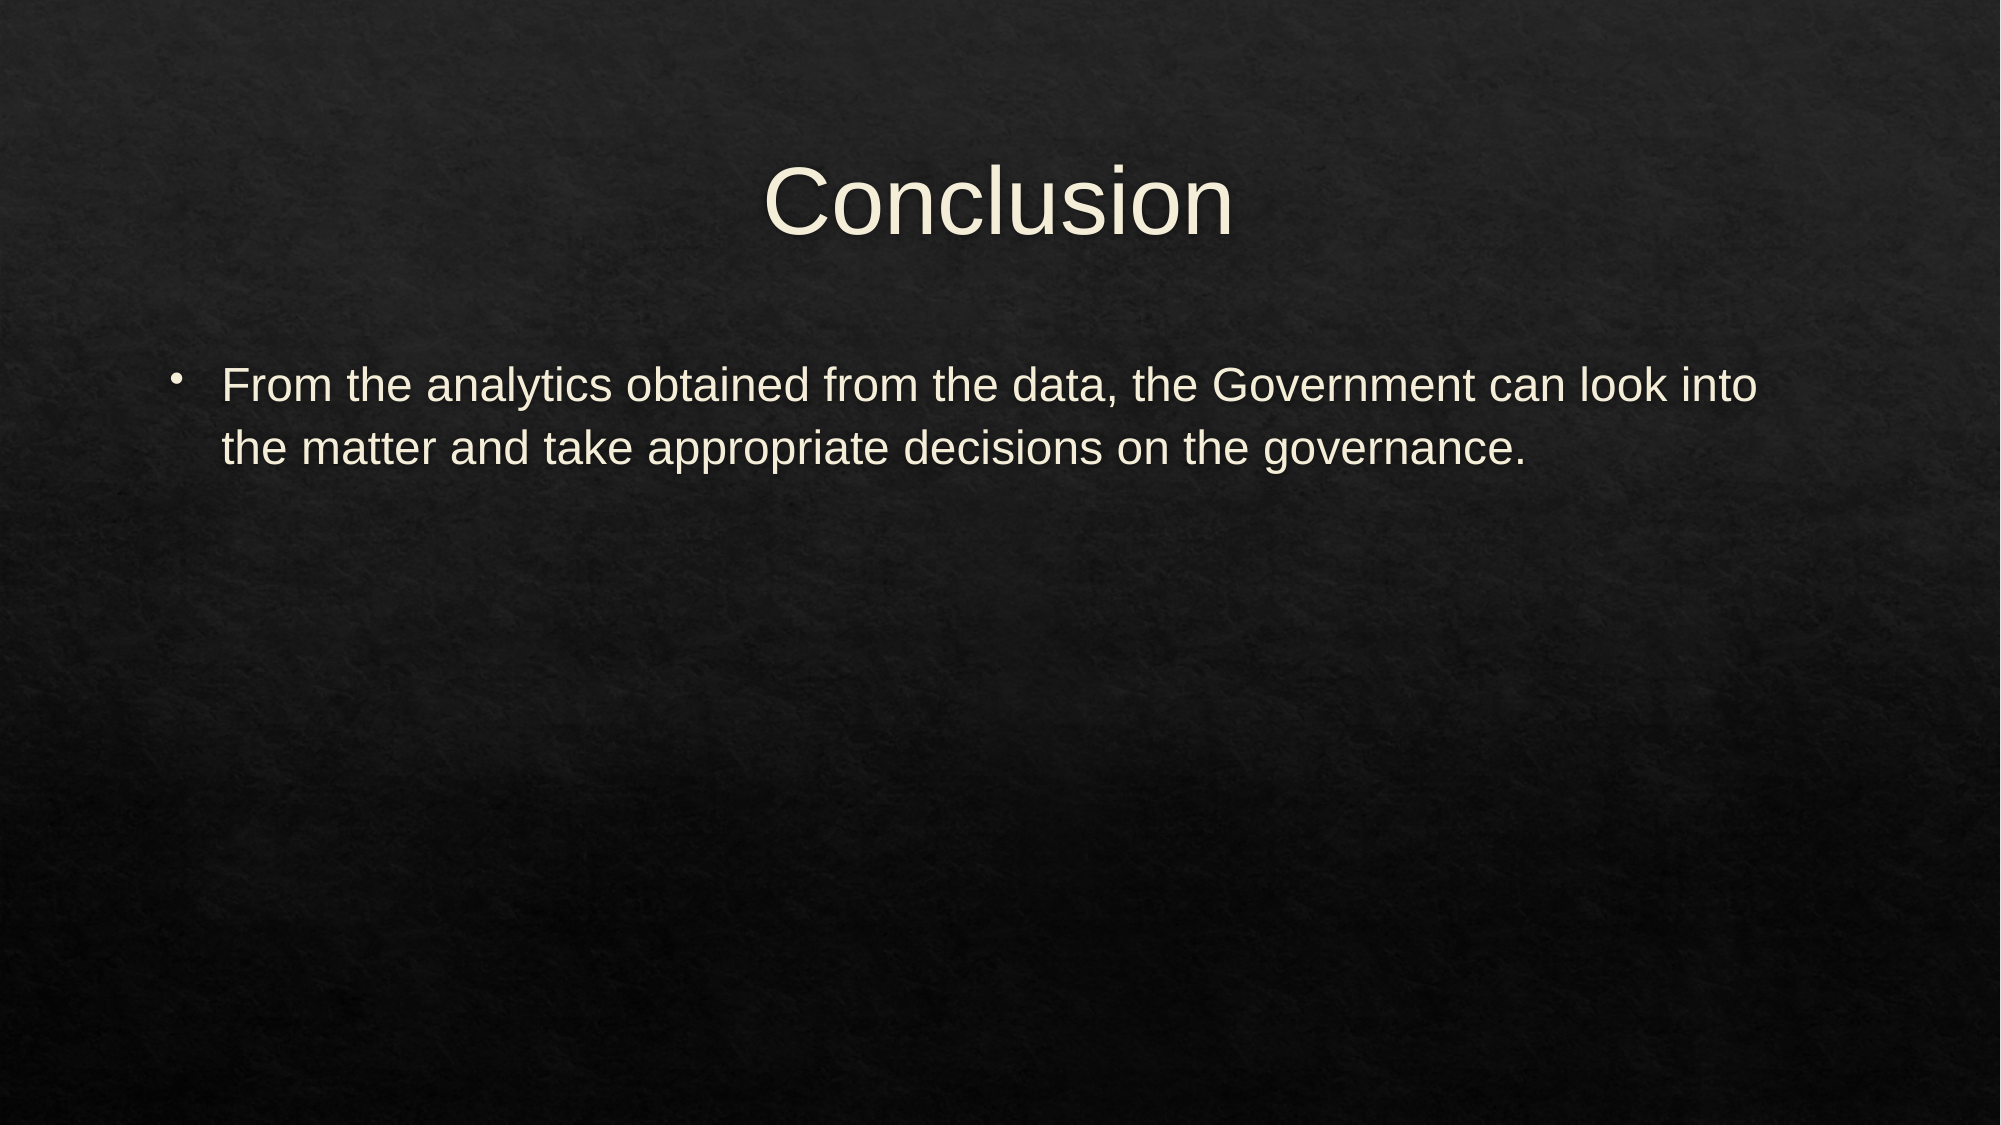

# Conclusion
From the analytics obtained from the data, the Government can look into the matter and take appropriate decisions on the governance.